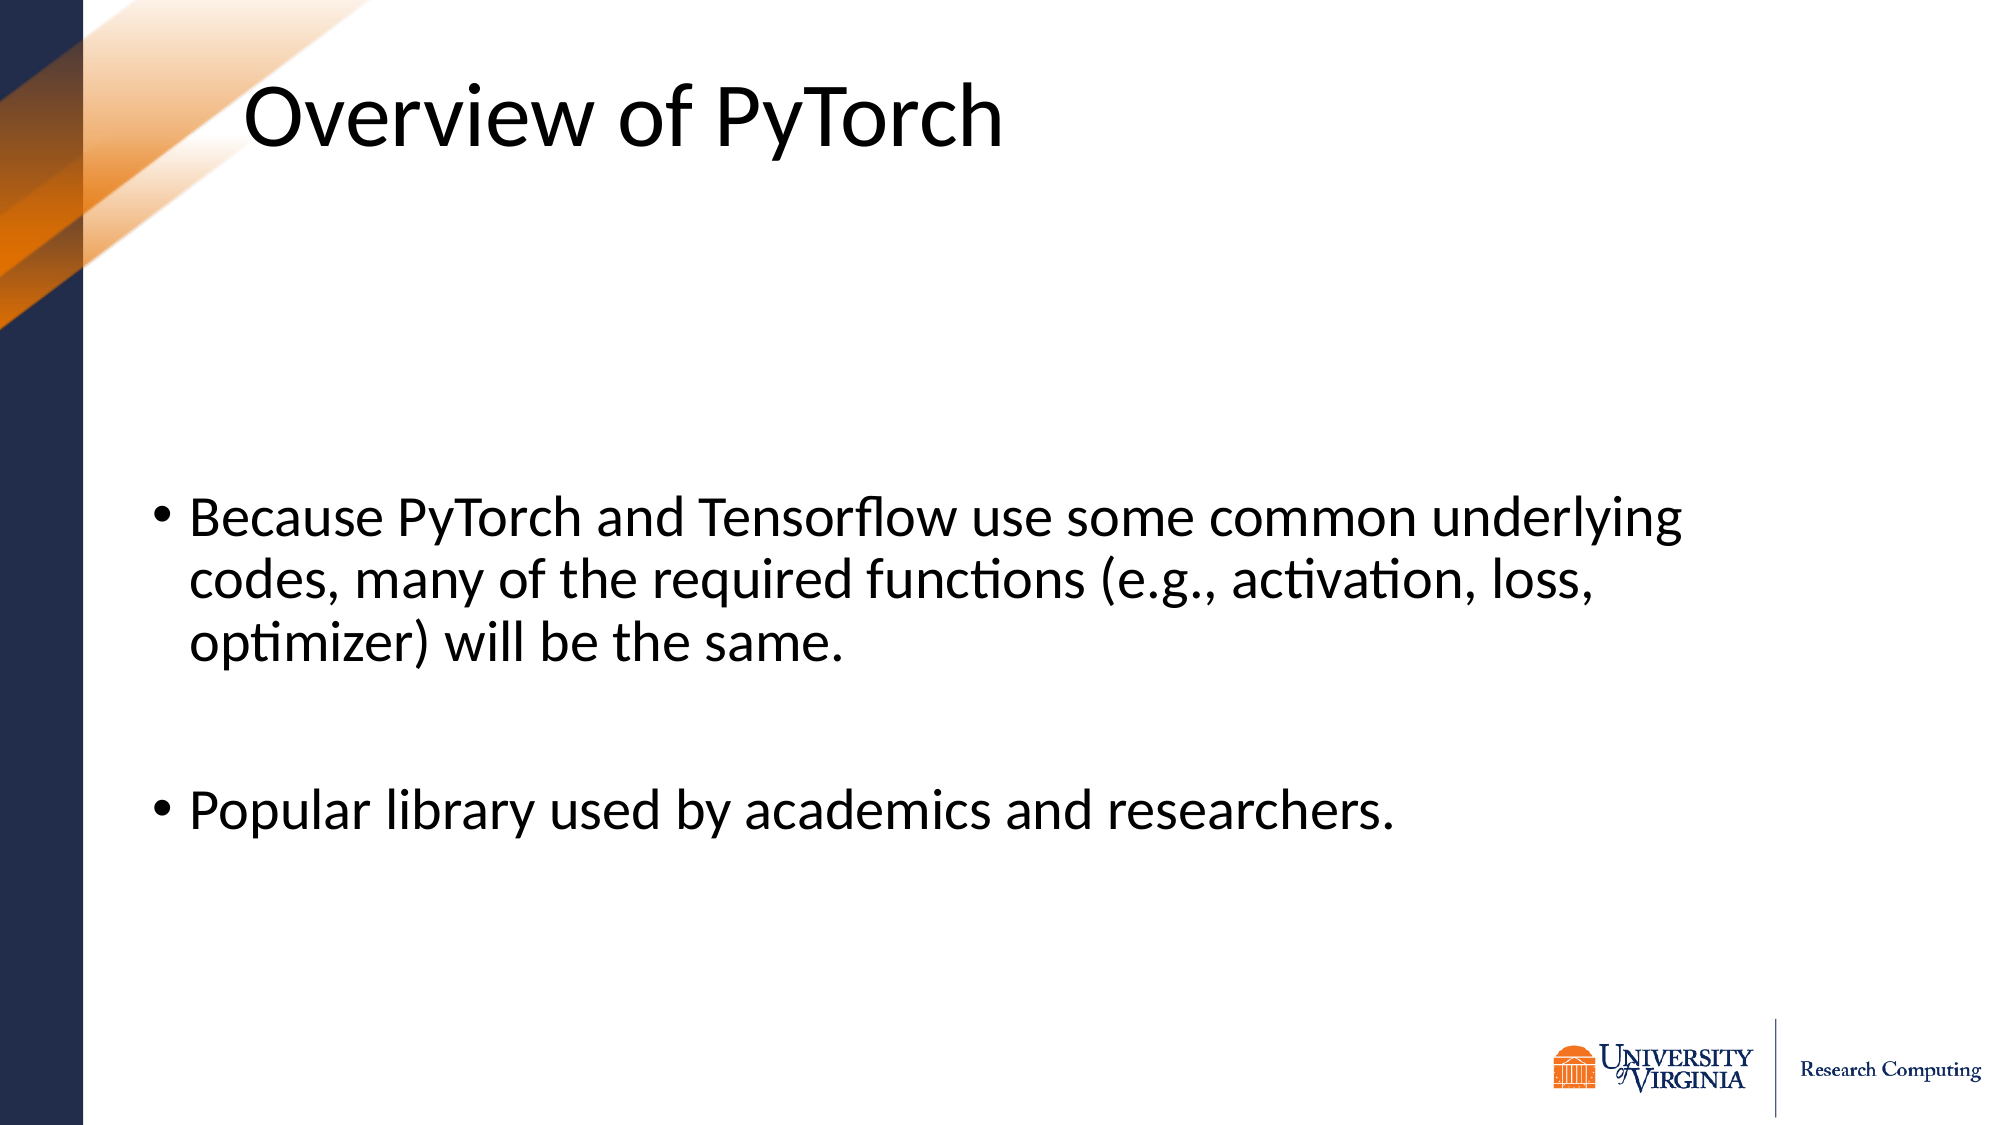

# Overview of PyTorch

Because PyTorch and Tensorflow use some common underlying codes, many of the required functions (e.g., activation, loss, optimizer) will be the same.

Popular library used by academics and researchers.